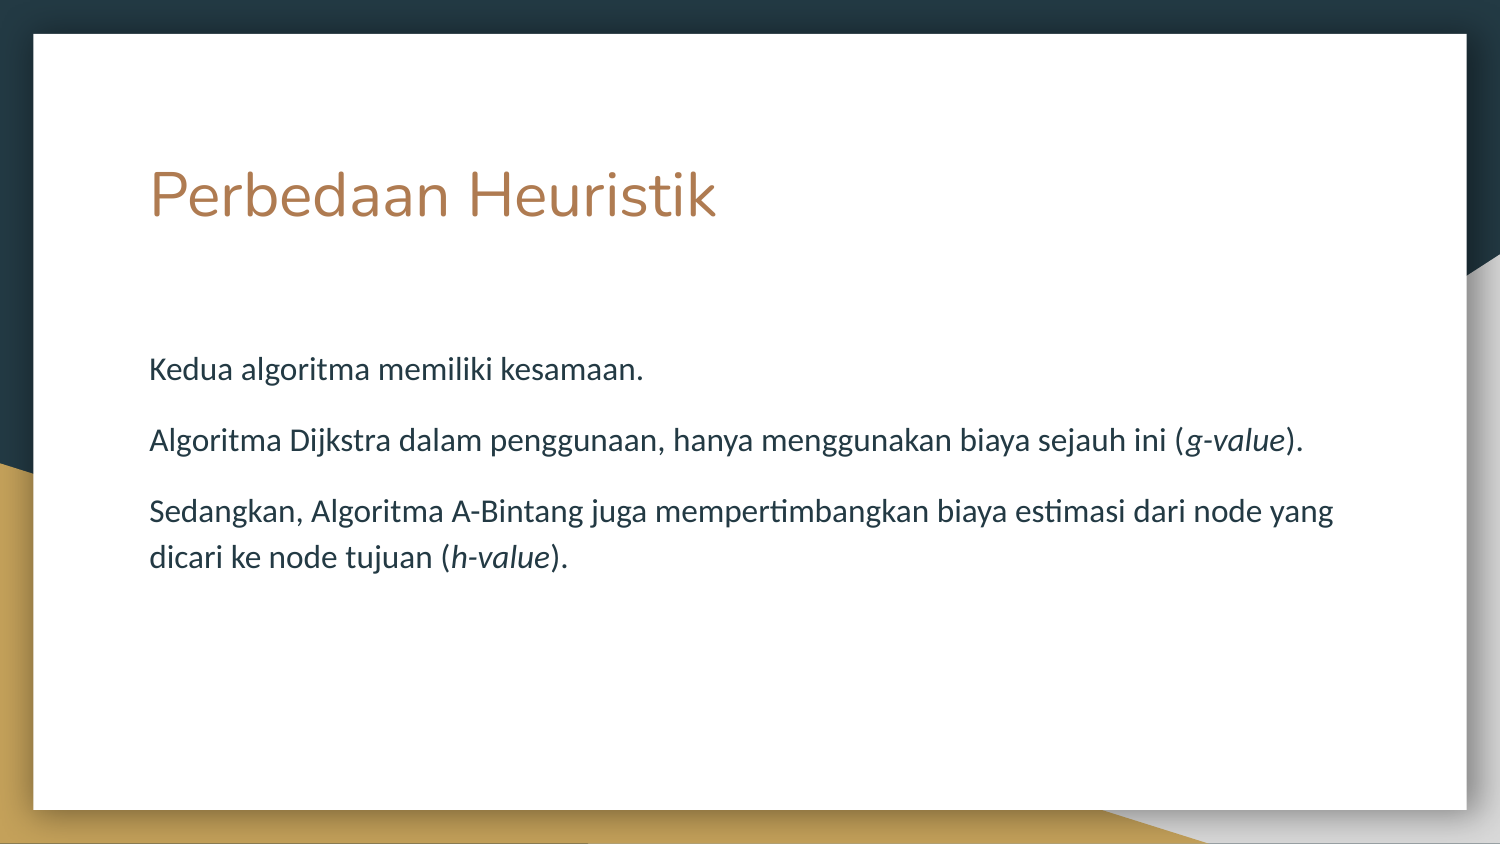

# Perbedaan Heuristik
Kedua algoritma memiliki kesamaan.
Algoritma Dijkstra dalam penggunaan, hanya menggunakan biaya sejauh ini (g-value).
Sedangkan, Algoritma A-Bintang juga mempertimbangkan biaya estimasi dari node yang dicari ke node tujuan (h-value).